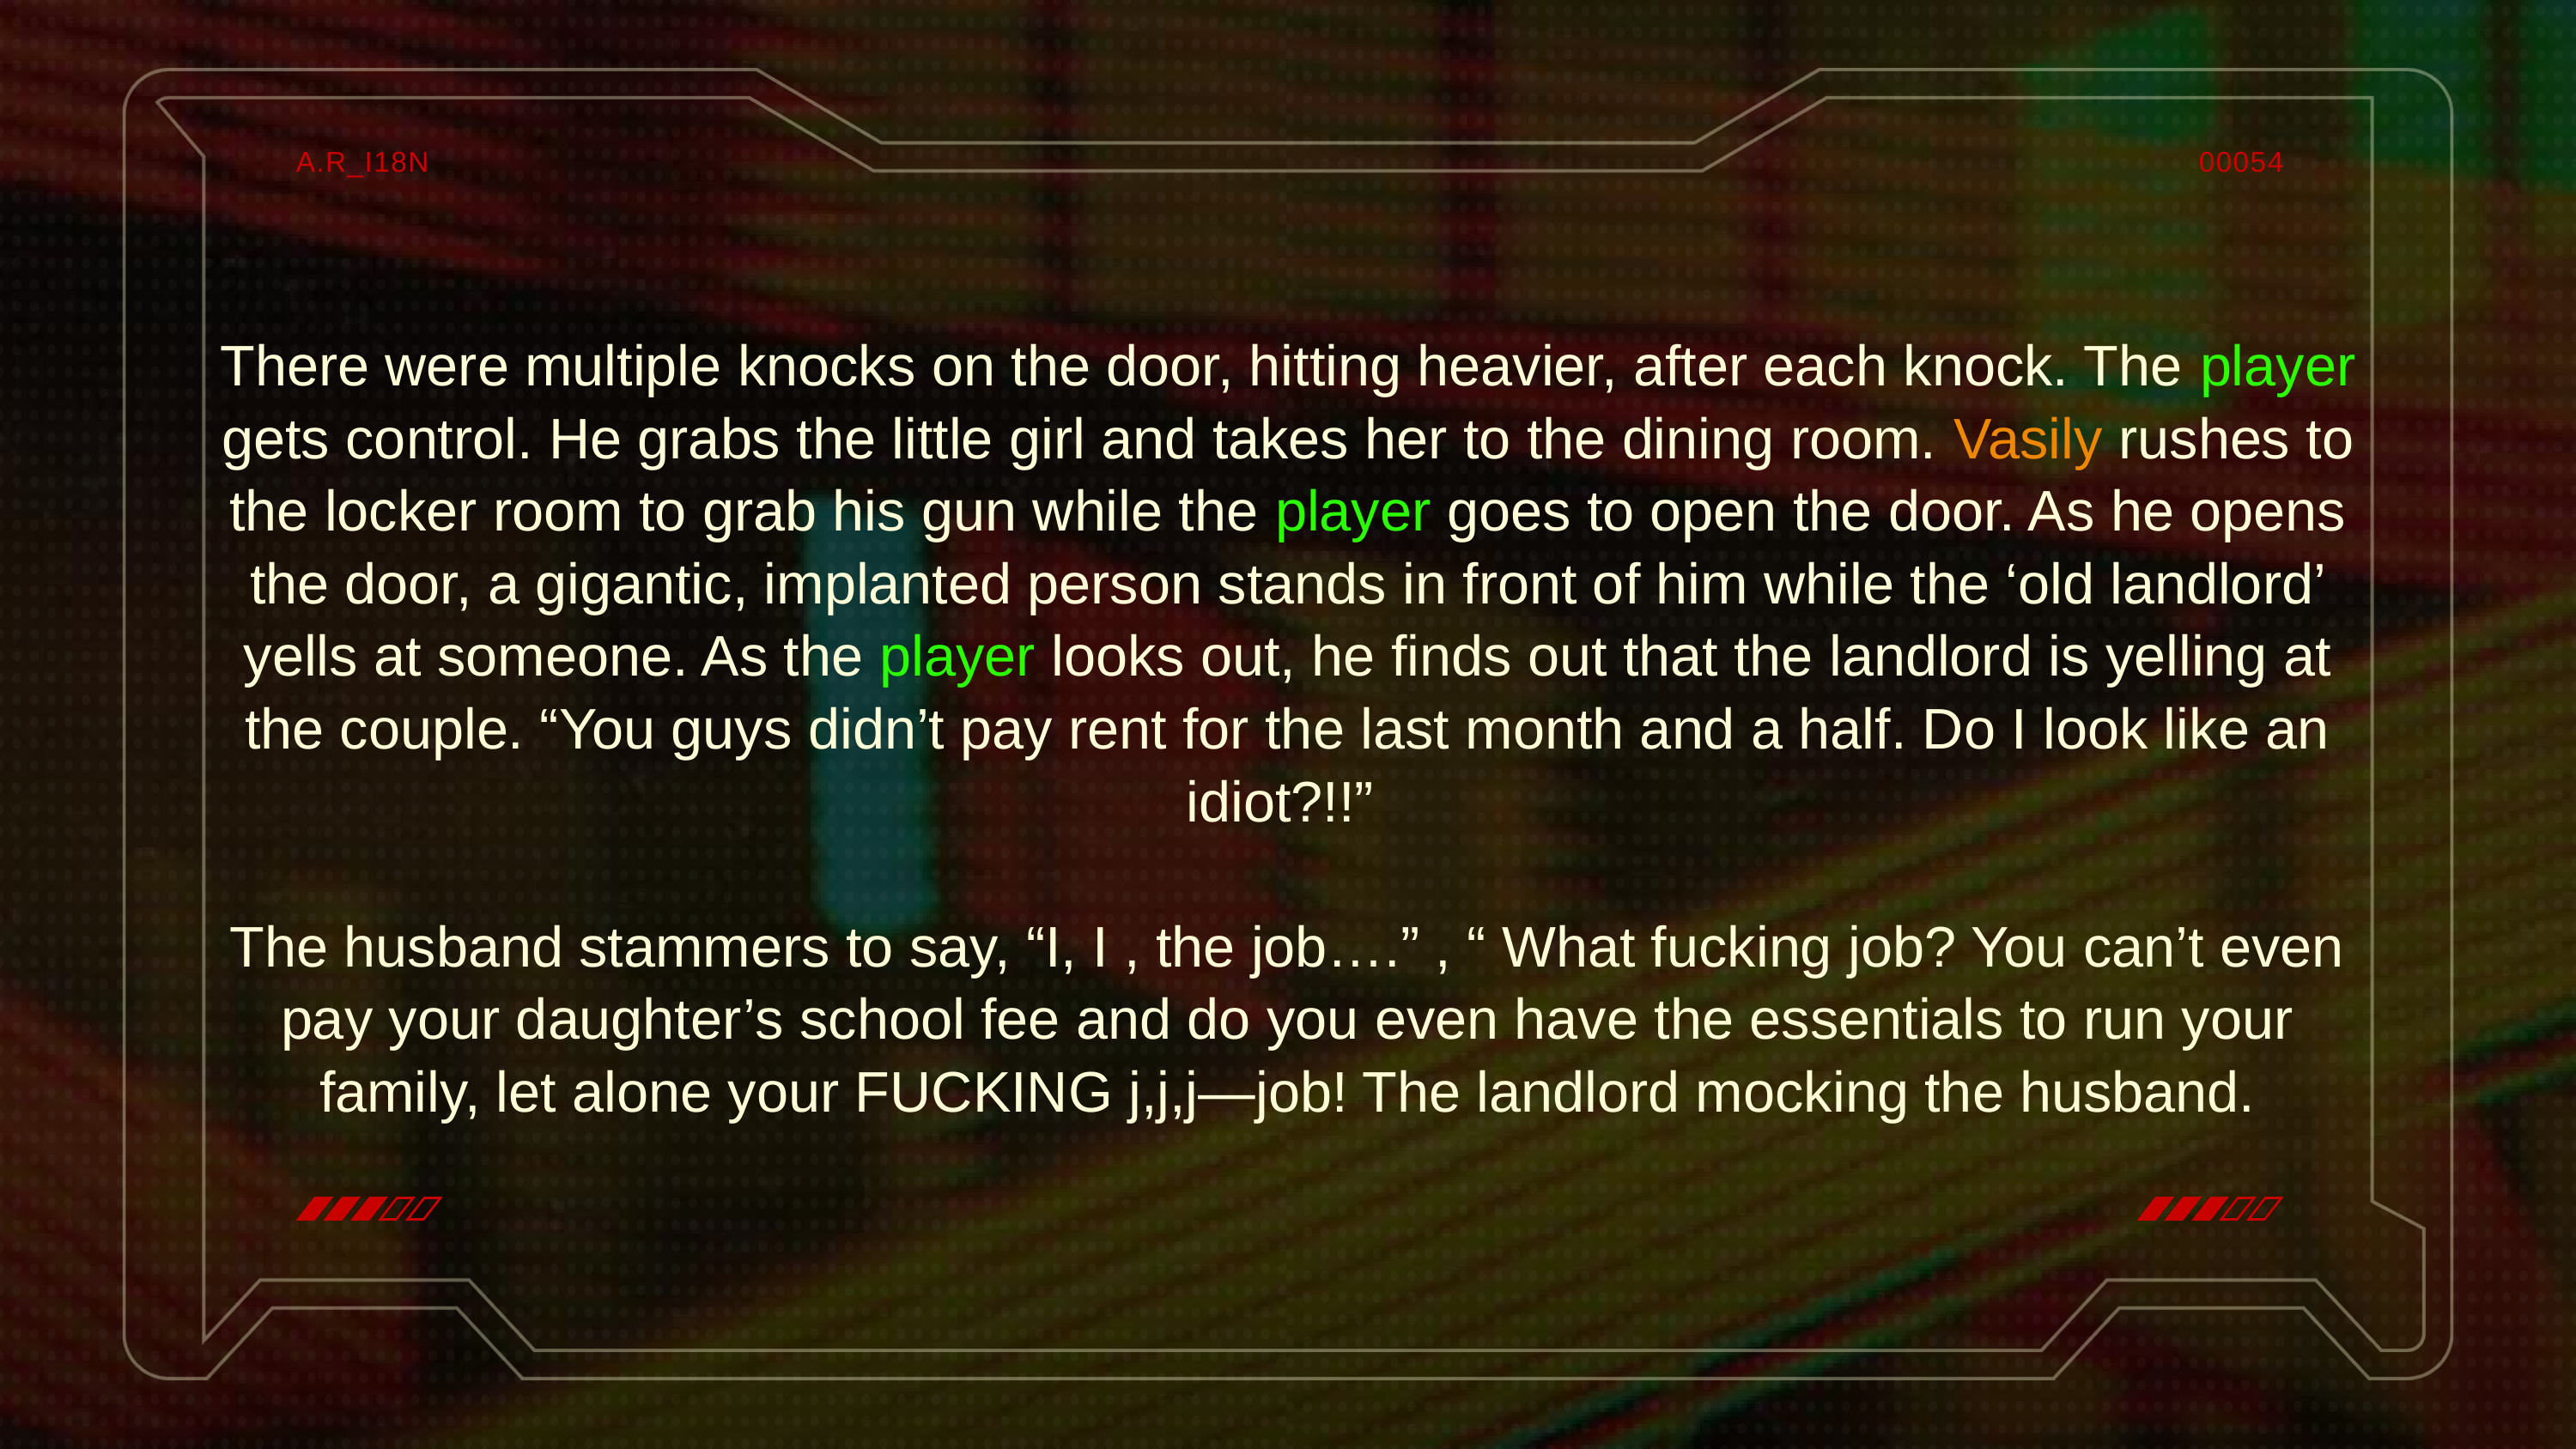

A.R_I18N
00054
There were multiple knocks on the door, hitting heavier, after each knock. The player gets control. He grabs the little girl and takes her to the dining room. Vasily rushes to the locker room to grab his gun while the player goes to open the door. As he opens the door, a gigantic, implanted person stands in front of him while the ‘old landlord’ yells at someone. As the player looks out, he finds out that the landlord is yelling at the couple. “You guys didn’t pay rent for the last month and a half. Do I look like an idiot?!!”

The husband stammers to say, “I, I , the job….” , “ What fucking job? You can’t even pay your daughter’s school fee and do you even have the essentials to run your family, let alone your FUCKING j,j,j—job! The landlord mocking the husband.